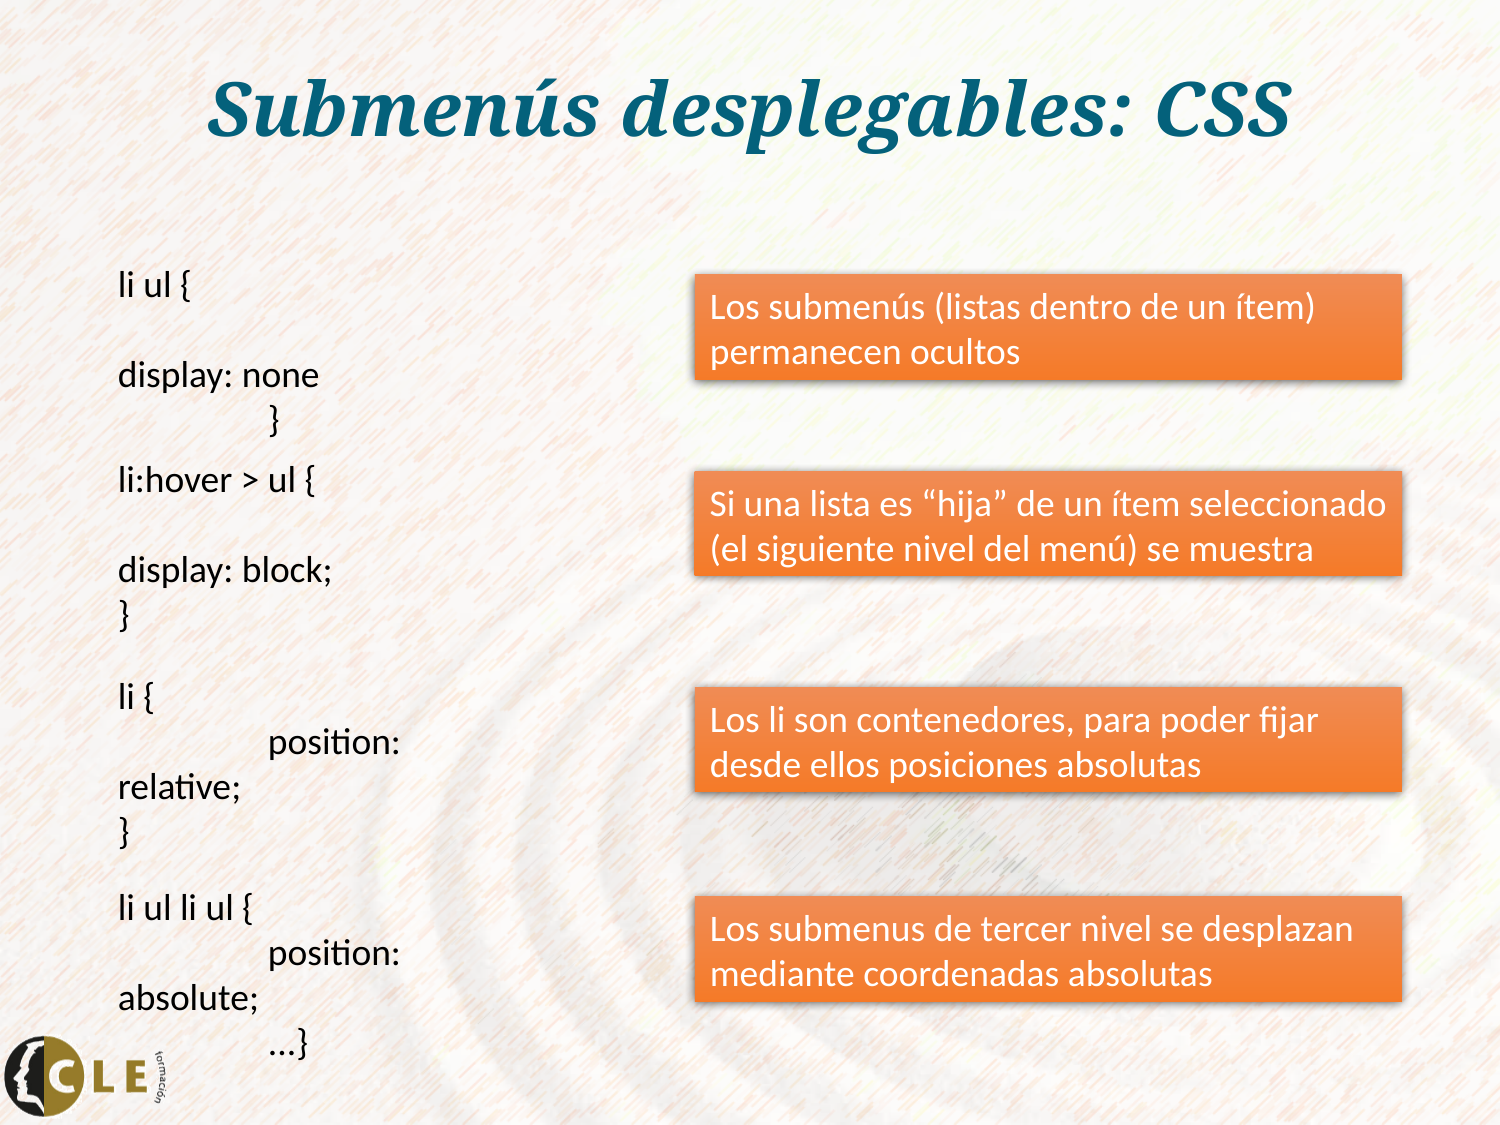

# Submenús desplegables: CSS
li ul {
	 	display: none
	}
Los submenús (listas dentro de un ítem) permanecen ocultos
li:hover > ul {
	 	display: block;
}
Si una lista es “hija” de un ítem seleccionado
(el siguiente nivel del menú) se muestra
li {
	position: relative;
}
Los li son contenedores, para poder fijar desde ellos posiciones absolutas
li ul li ul {
	position: absolute;
	...}
Los submenus de tercer nivel se desplazan mediante coordenadas absolutas